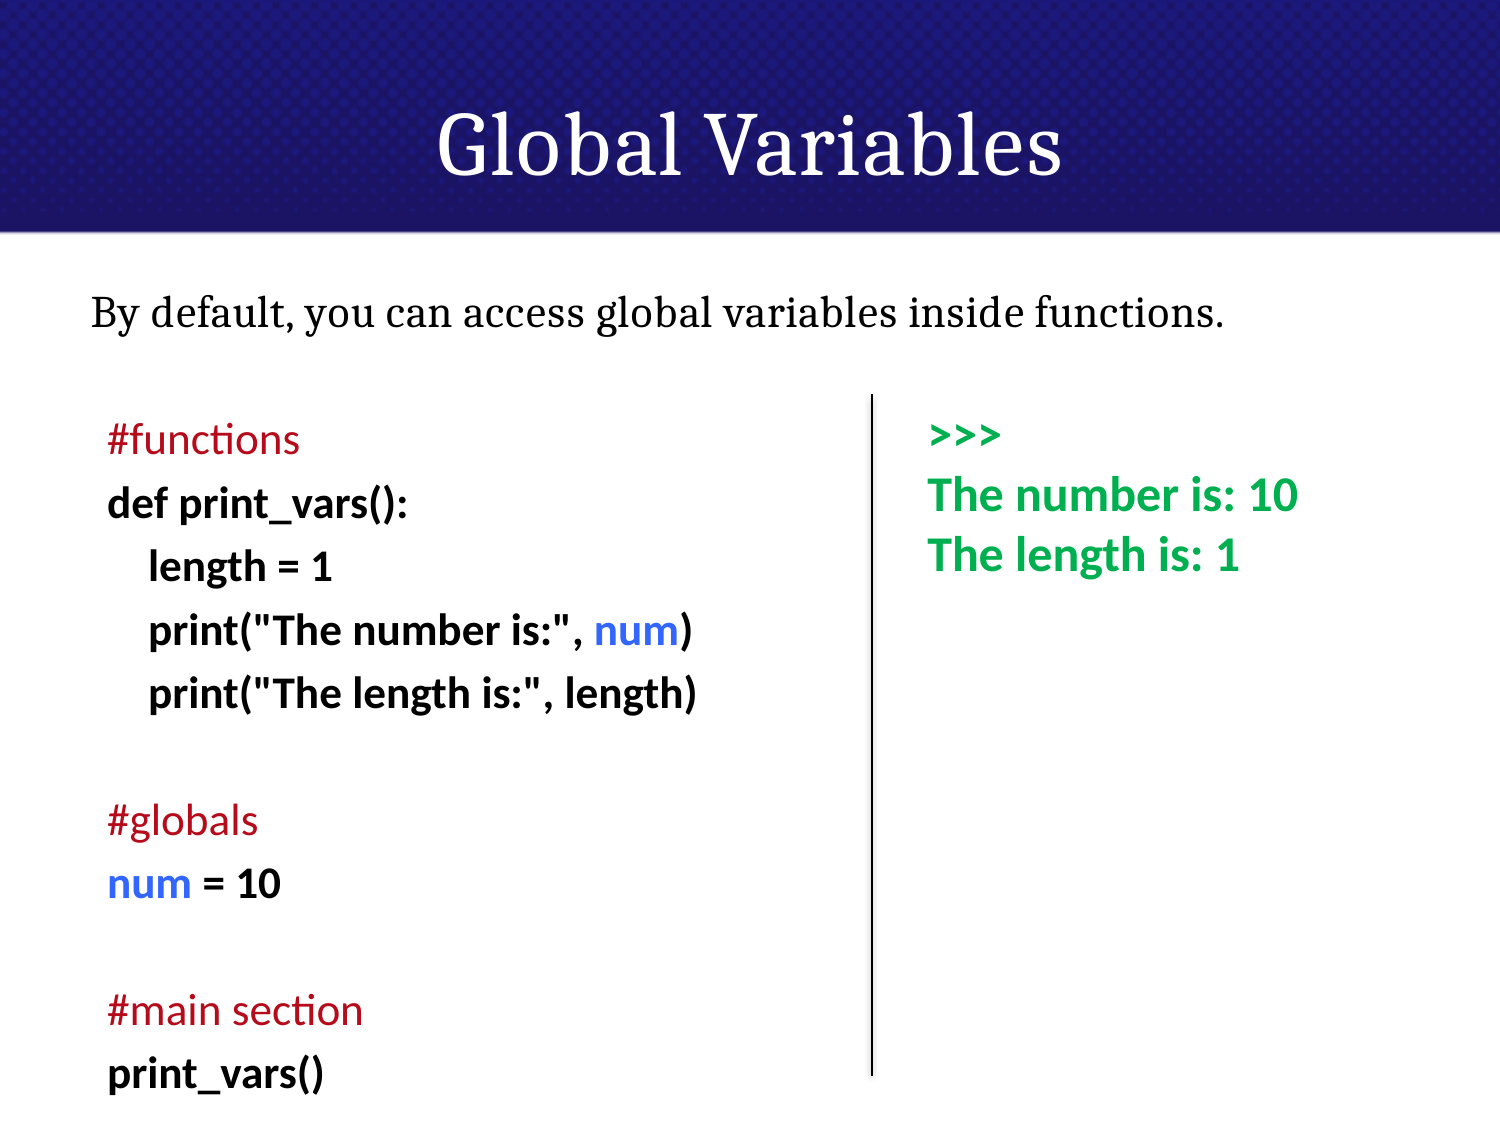

# Global Variables
By default, you can access global variables inside functions.

#functions
def print_vars():
    length = 1
    print("The number is:", num)
    print("The length is:", length)

#globals
num = 10

#main section
print_vars()
>>>
The number is: 10
The length is: 1